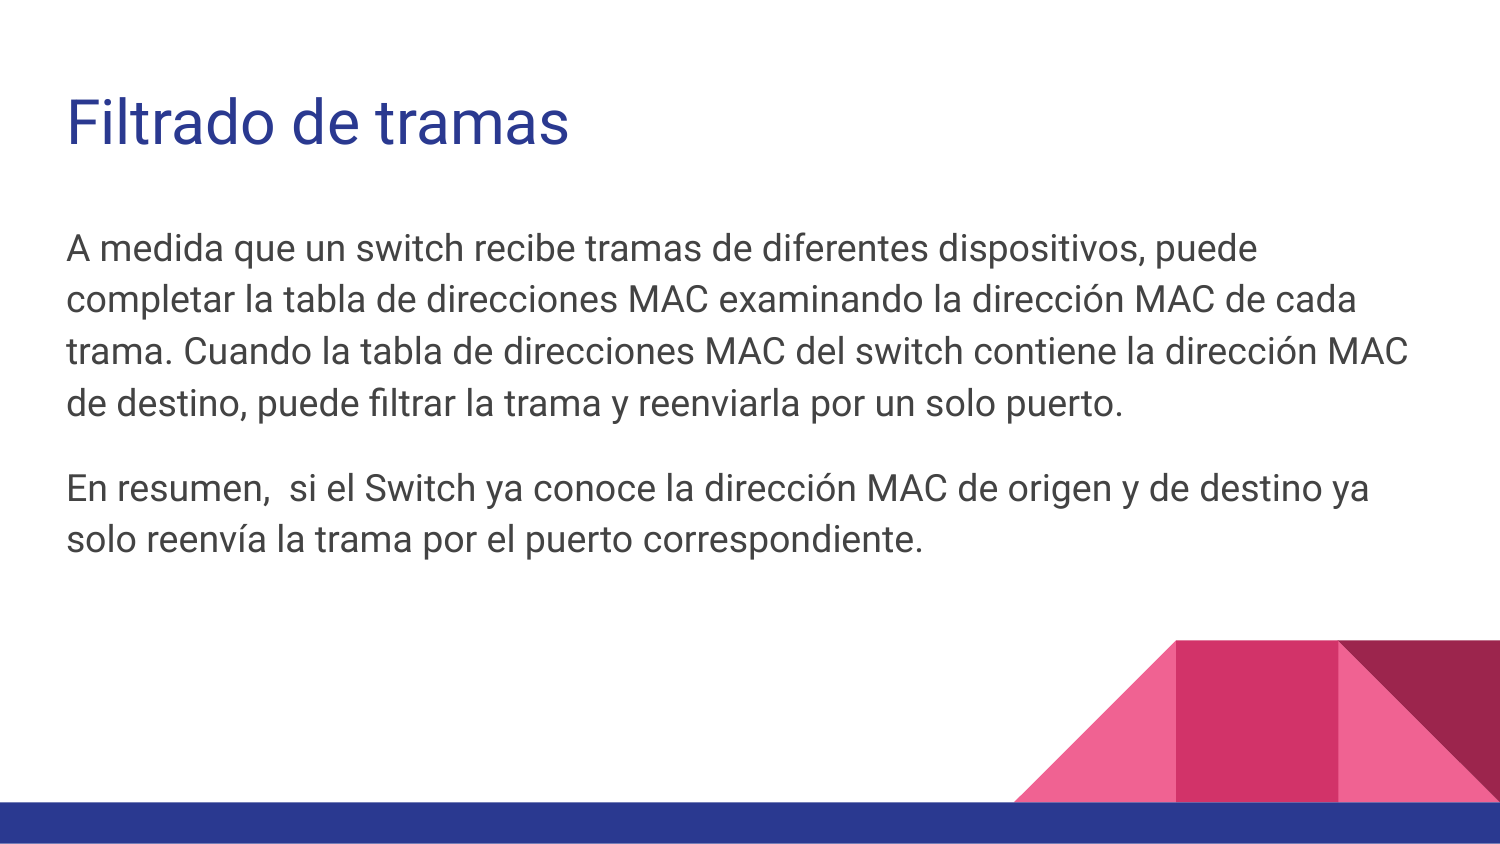

# Filtrado de tramas
A medida que un switch recibe tramas de diferentes dispositivos, puede completar la tabla de direcciones MAC examinando la dirección MAC de cada trama. Cuando la tabla de direcciones MAC del switch contiene la dirección MAC de destino, puede filtrar la trama y reenviarla por un solo puerto.
En resumen,  si el Switch ya conoce la dirección MAC de origen y de destino ya solo reenvía la trama por el puerto correspondiente.